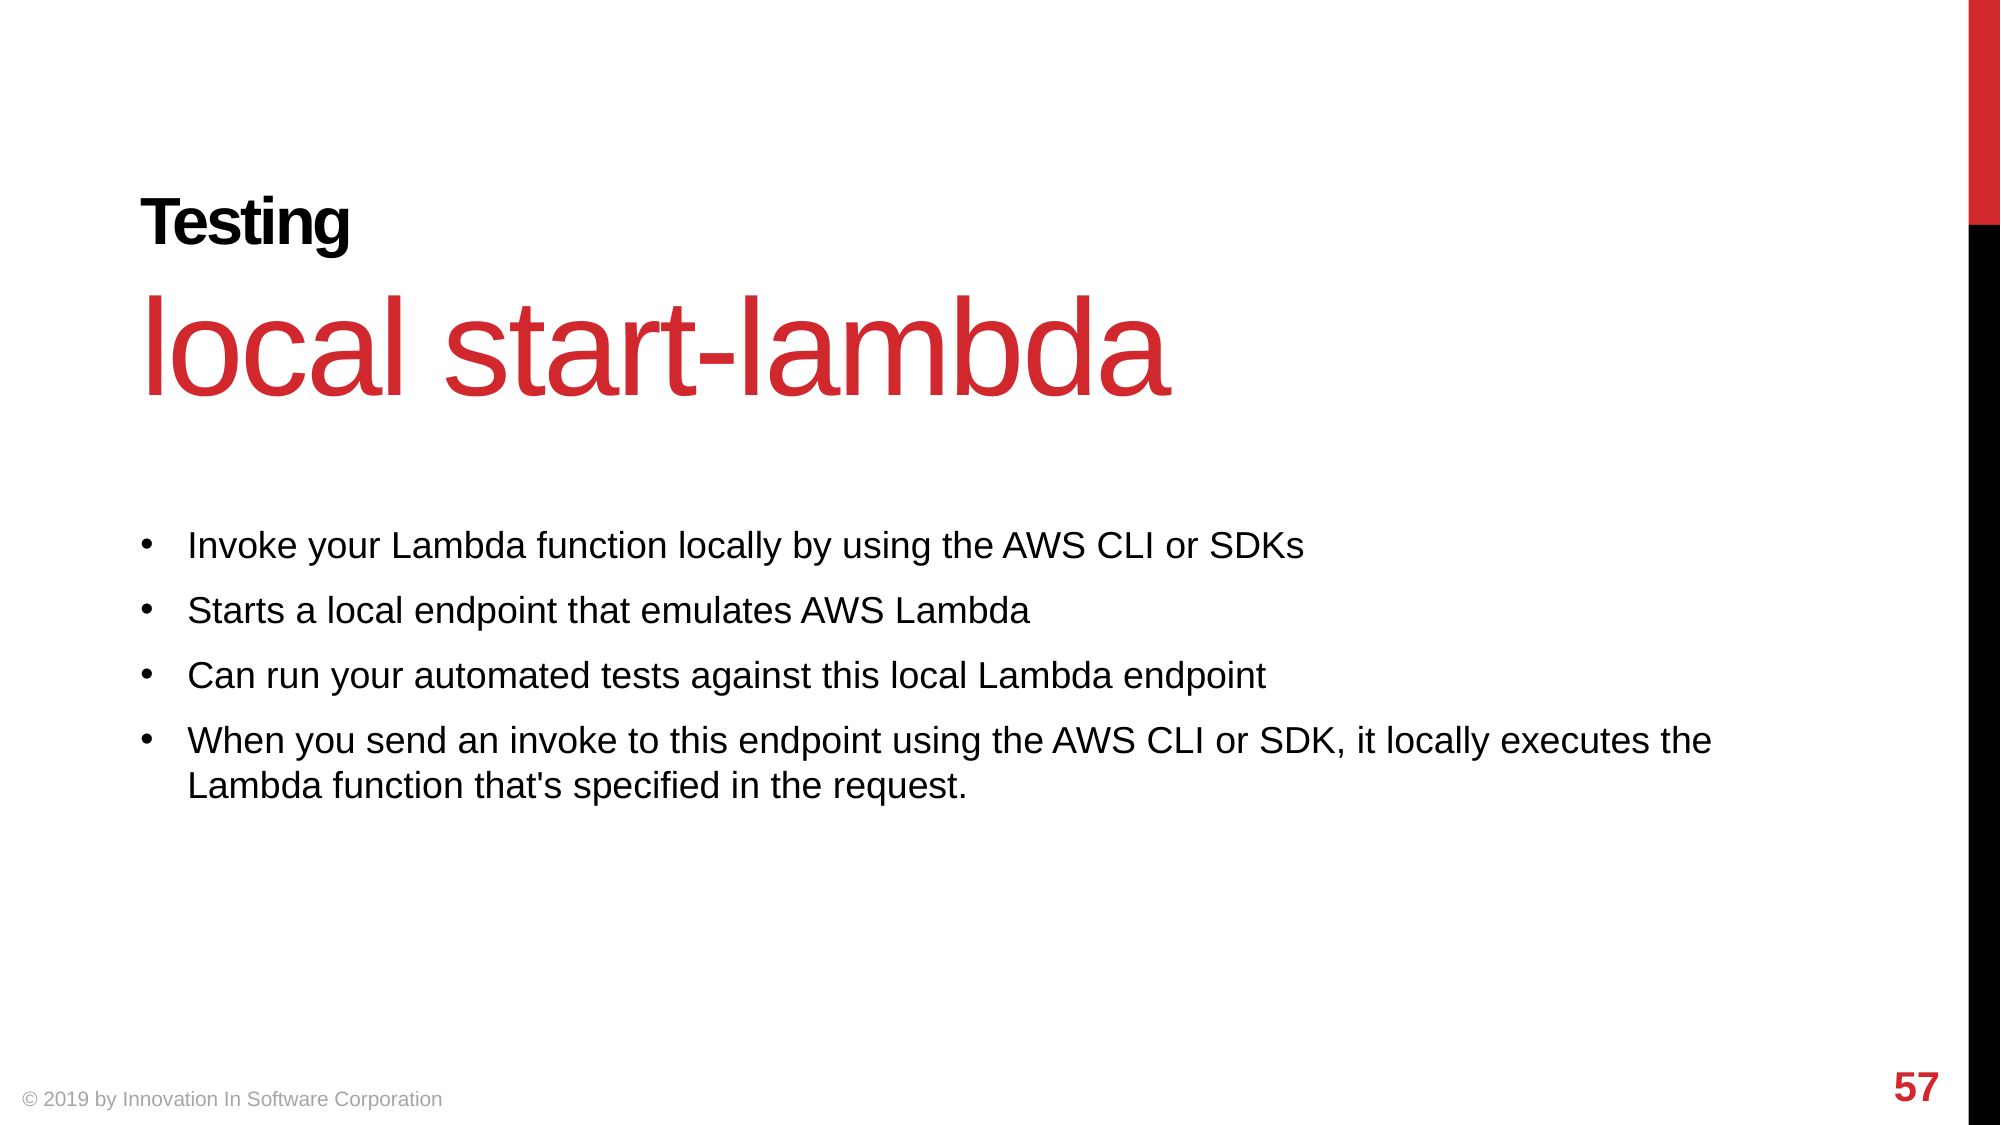

Testing
local start-lambda
Invoke your Lambda function locally by using the AWS CLI or SDKs
Starts a local endpoint that emulates AWS Lambda
Can run your automated tests against this local Lambda endpoint
When you send an invoke to this endpoint using the AWS CLI or SDK, it locally executes the Lambda function that's specified in the request.
57
© 2019 by Innovation In Software Corporation